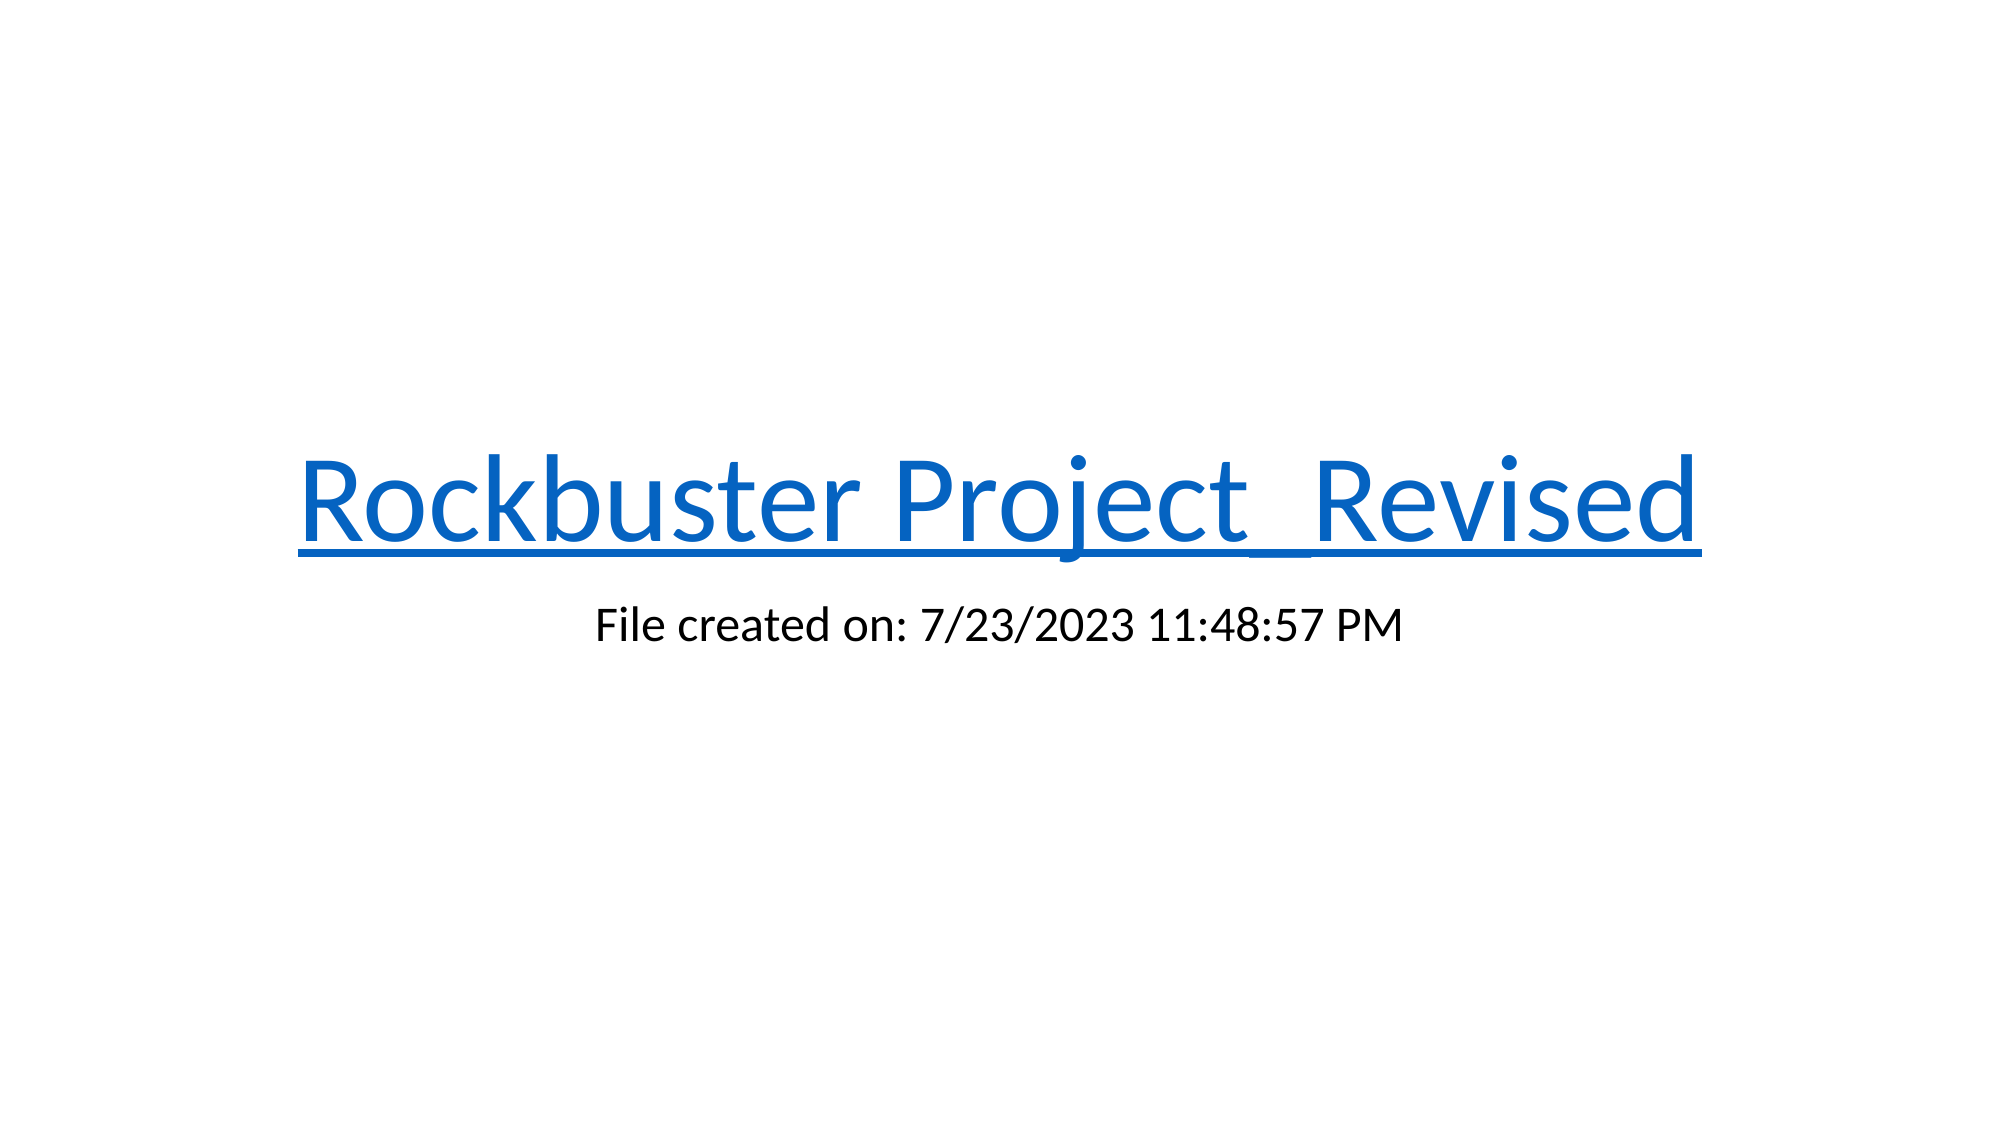

# Rockbuster Project_Revised
File created on: 7/23/2023 11:48:57 PM